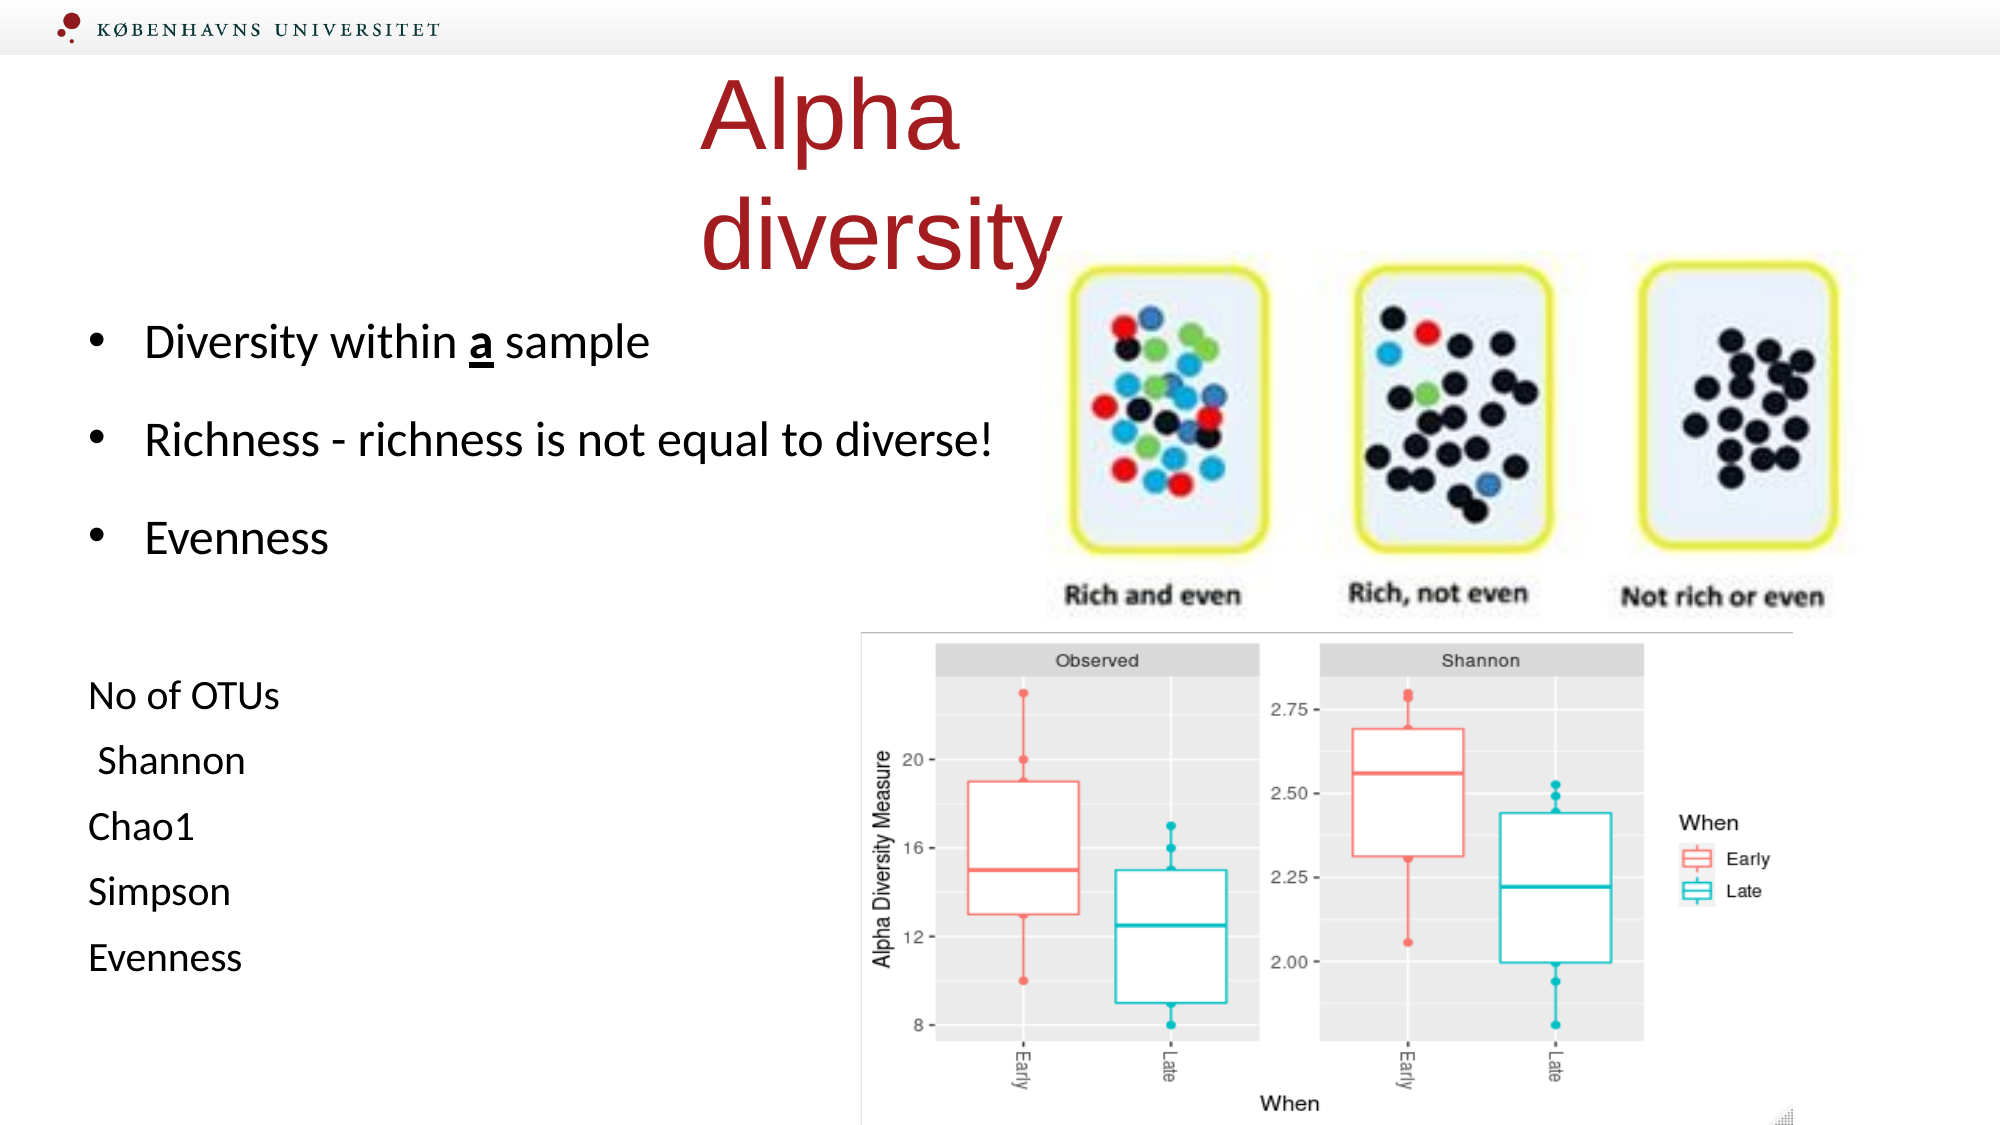

# Alpha diversity
Institut for Naturvidenskab og Miljø, RUC

Diversity within a sample
Richness - richness is not equal to diverse!
Evenness

No of OTUs  Shannon  Chao1  Simpson  Evenness